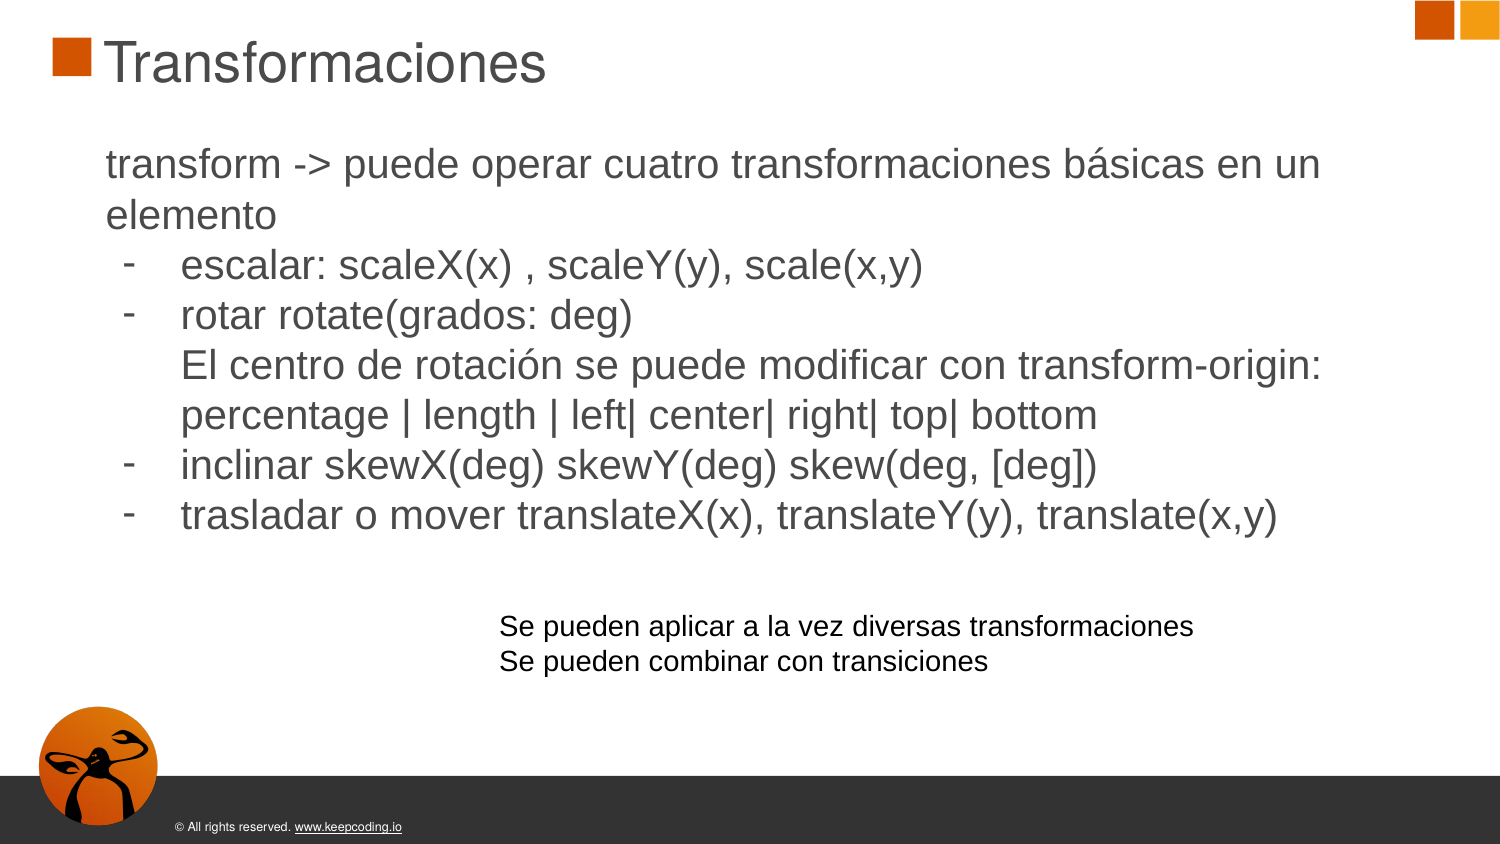

# Transformaciones
transform -> puede operar cuatro transformaciones básicas en un elemento
escalar: scaleX(x) , scaleY(y), scale(x,y)
rotar rotate(grados: deg)
El centro de rotación se puede modificar con transform-origin:
percentage | length | left| center| right| top| bottom
inclinar skewX(deg) skewY(deg) skew(deg, [deg])
trasladar o mover translateX(x), translateY(y), translate(x,y)
Se pueden aplicar a la vez diversas transformaciones
Se pueden combinar con transiciones